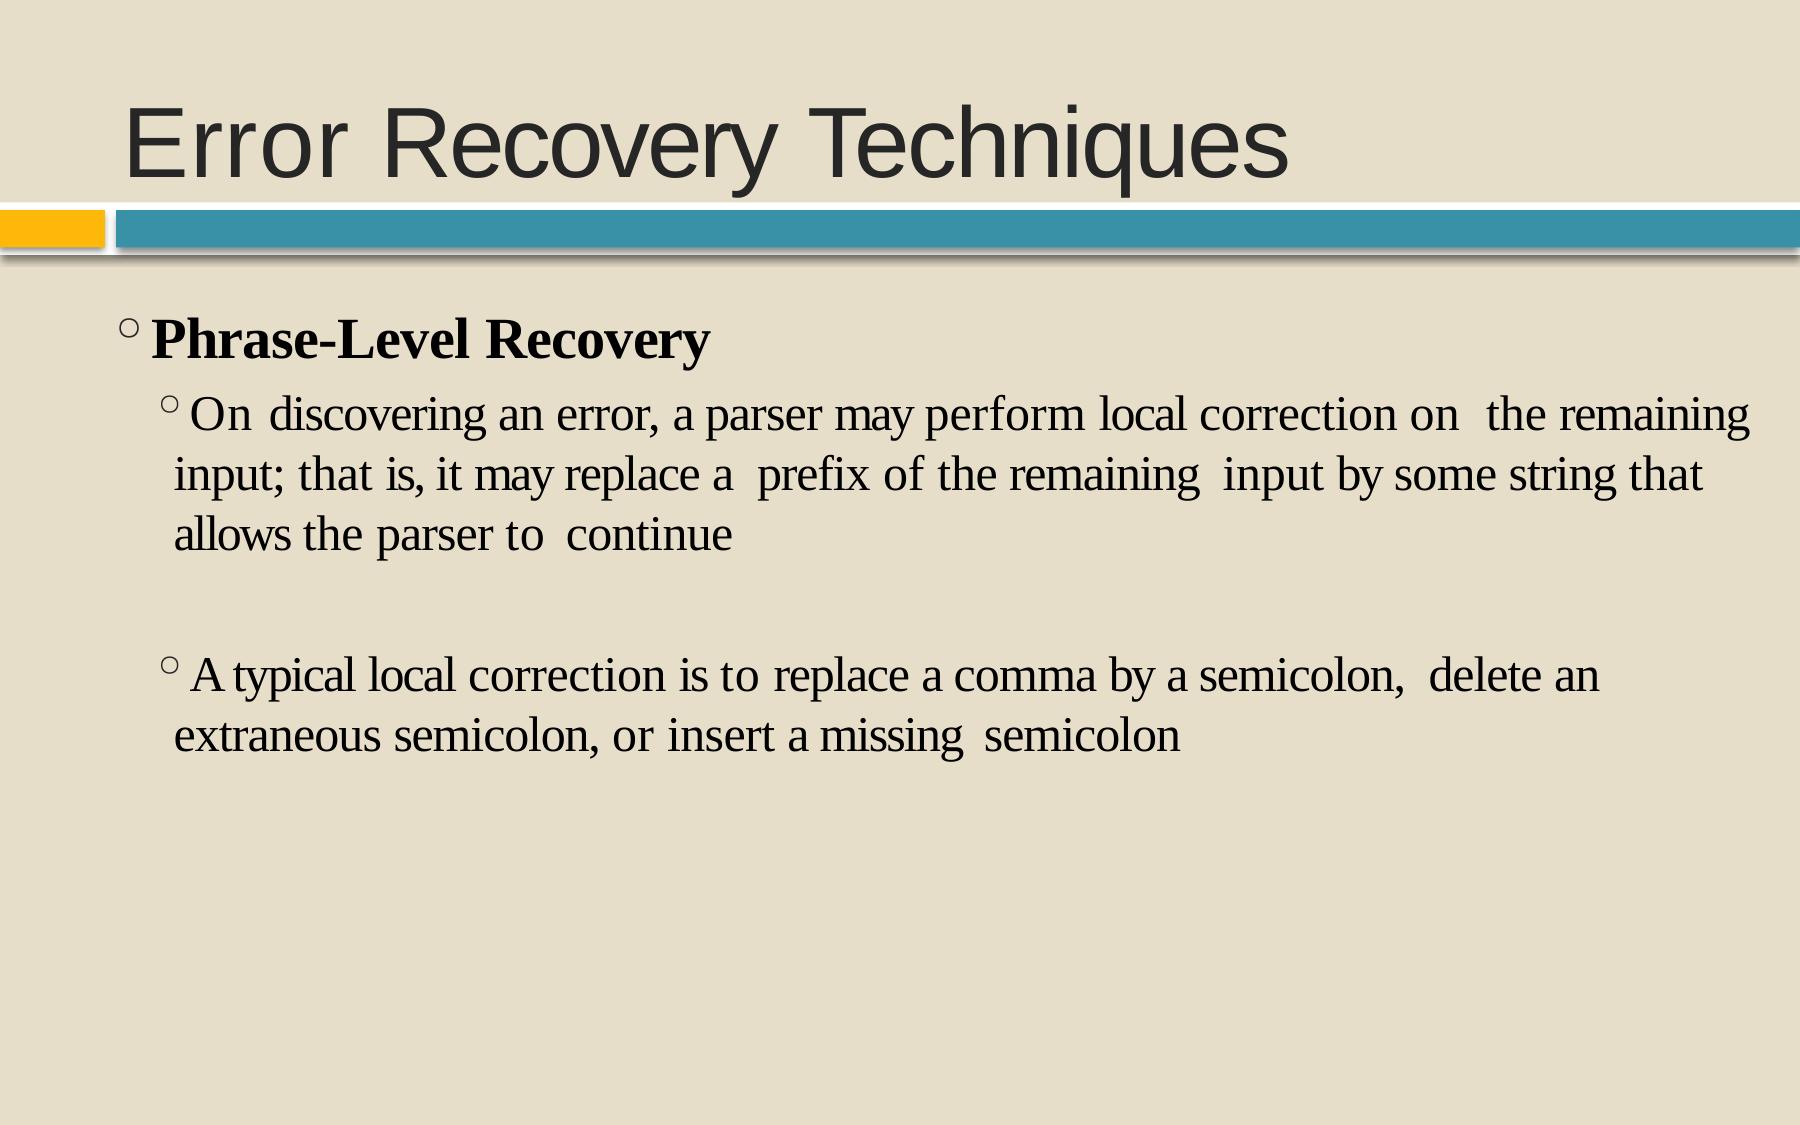

# Error Recovery Techniques
Phrase-Level Recovery
On discovering an error, a parser may perform local correction on  the remaining input; that is, it may replace a  prefix of the remaining  input by some string that allows the parser to continue

A typical local correction is to replace a comma by a semicolon,  delete an extraneous semicolon, or insert a missing semicolon